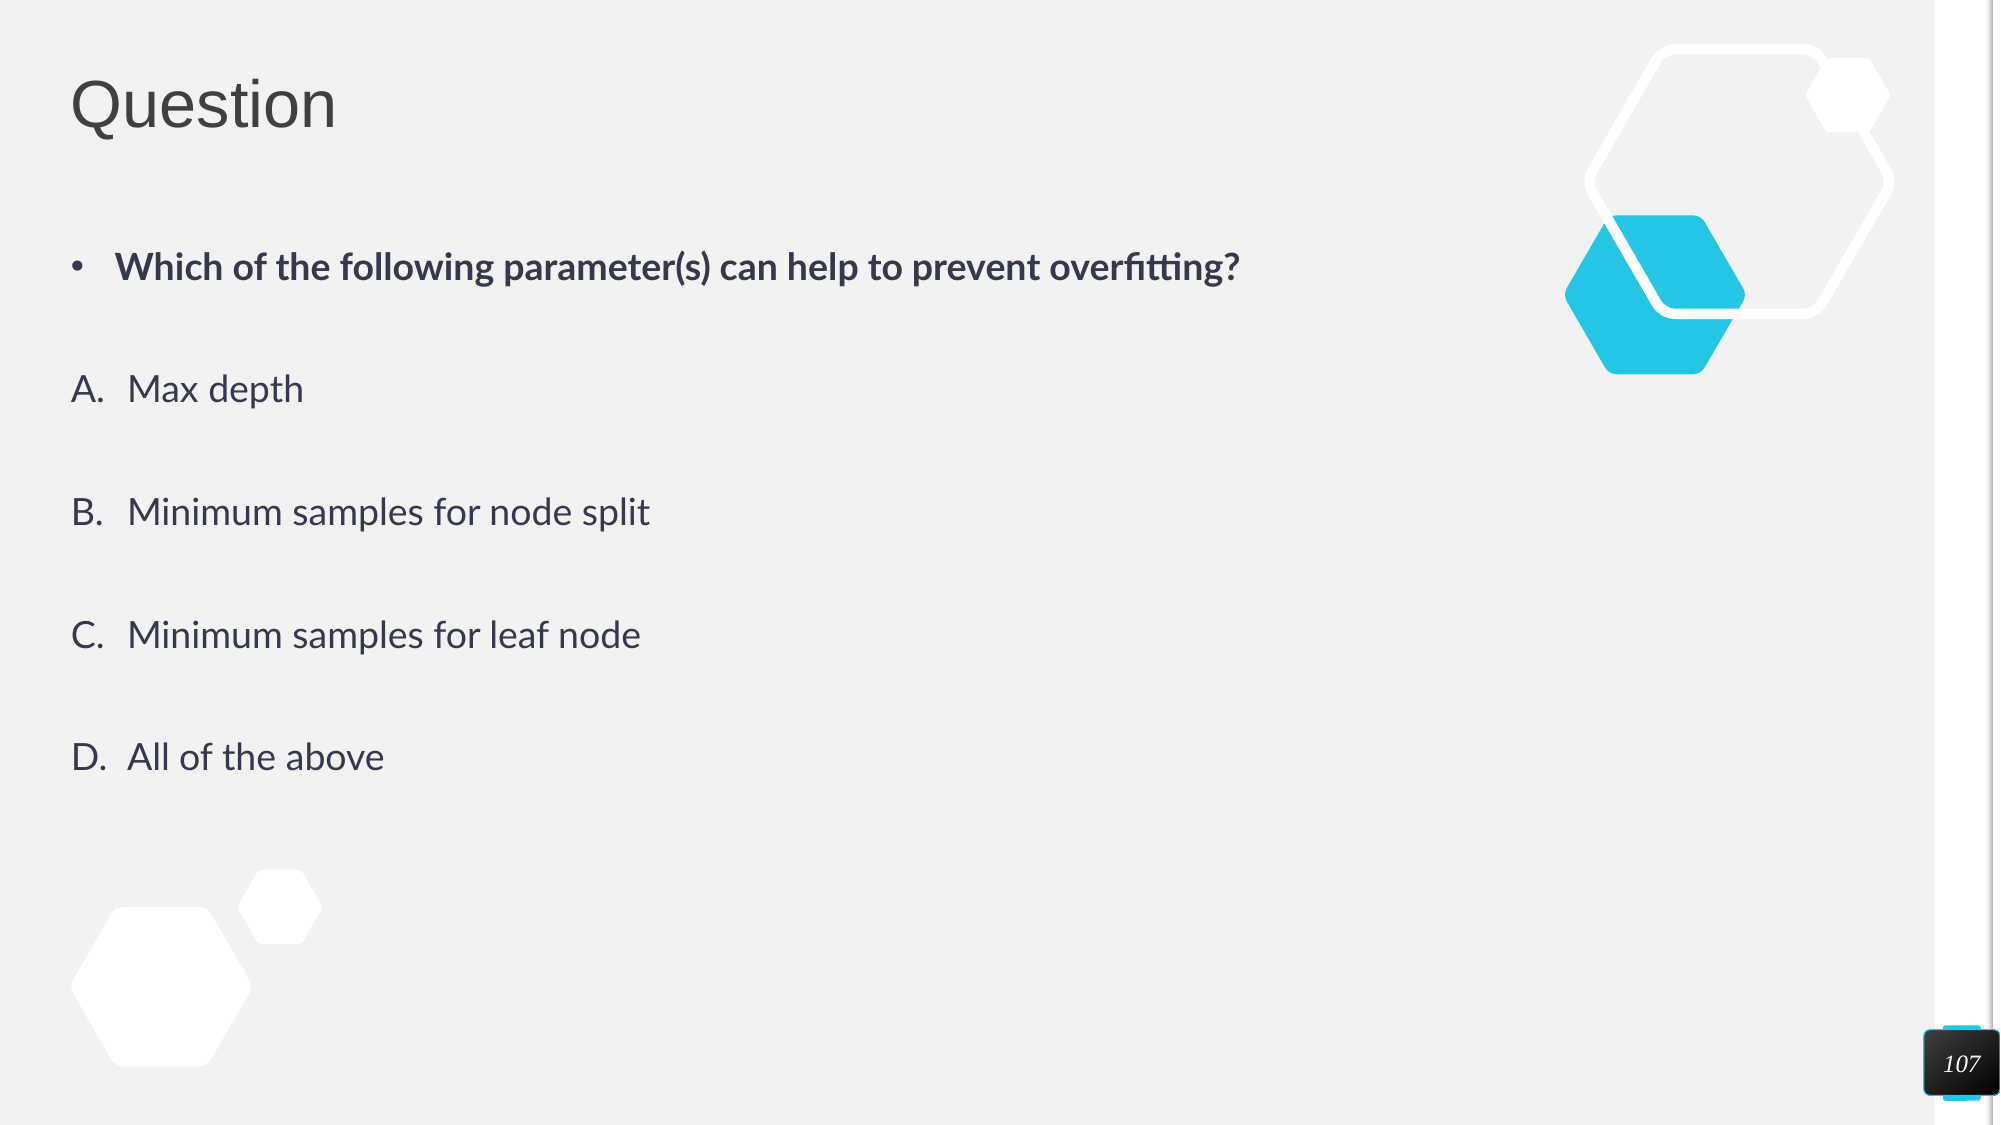

# Question
Which of the following parameter(s) can help to prevent overfitting?

Max depth

Minimum samples for node split

Minimum samples for leaf node

All of the above

107